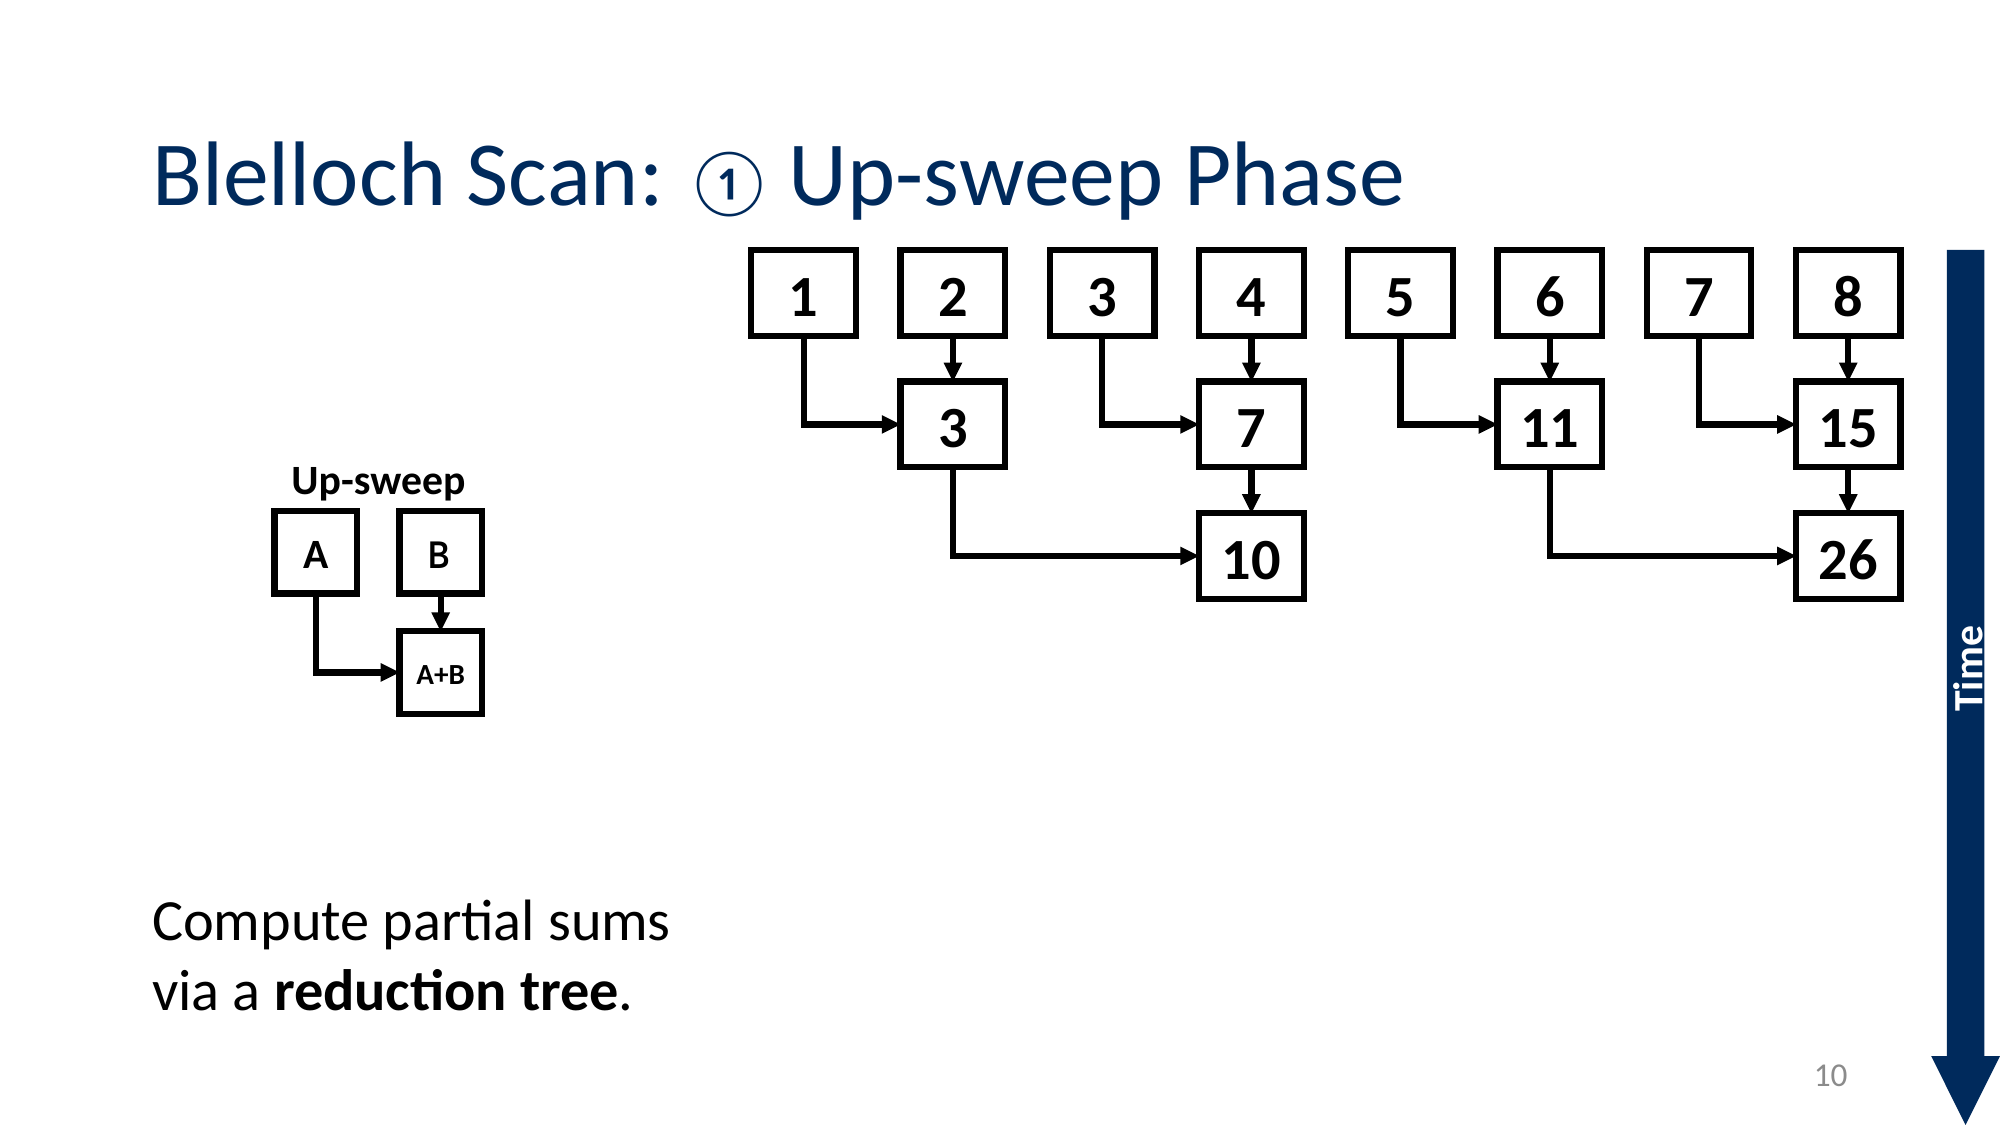

# Blelloch Scan: ① Up-sweep Phase
1
2
3
4
5
6
7
8
3
7
11
15
Up-sweep
A
B
10
26
A+B
Time
Compute partial sums via a reduction tree.
10